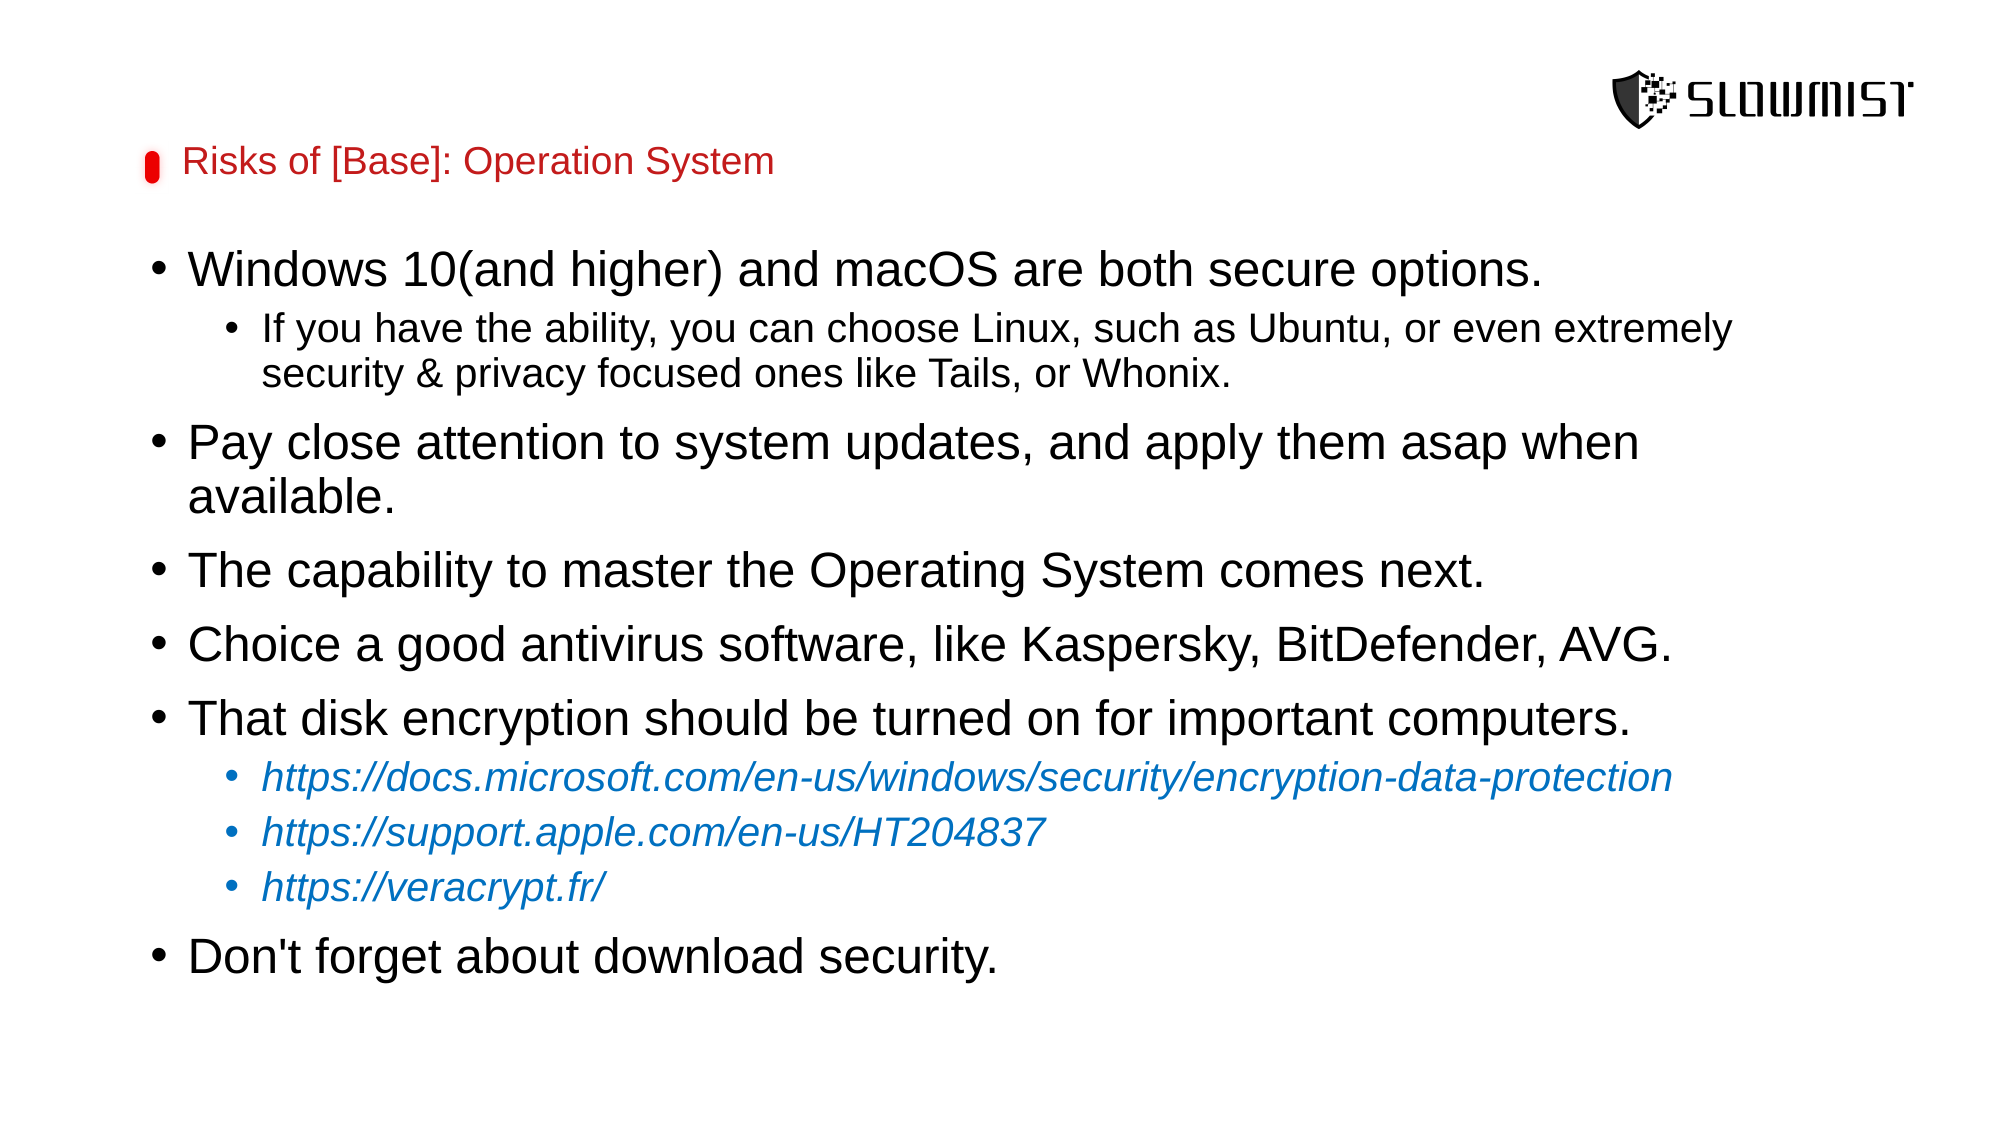

Risks of [Base]: Operation System
Windows 10(and higher) and macOS are both secure options.
If you have the ability, you can choose Linux, such as Ubuntu, or even extremely security & privacy focused ones like Tails, or Whonix.
Pay close attention to system updates, and apply them asap when available.
The capability to master the Operating System comes next.
Choice a good antivirus software, like Kaspersky, BitDefender, AVG.
That disk encryption should be turned on for important computers.
https://docs.microsoft.com/en-us/windows/security/encryption-data-protection
https://support.apple.com/en-us/HT204837
https://veracrypt.fr/
Don't forget about download security.